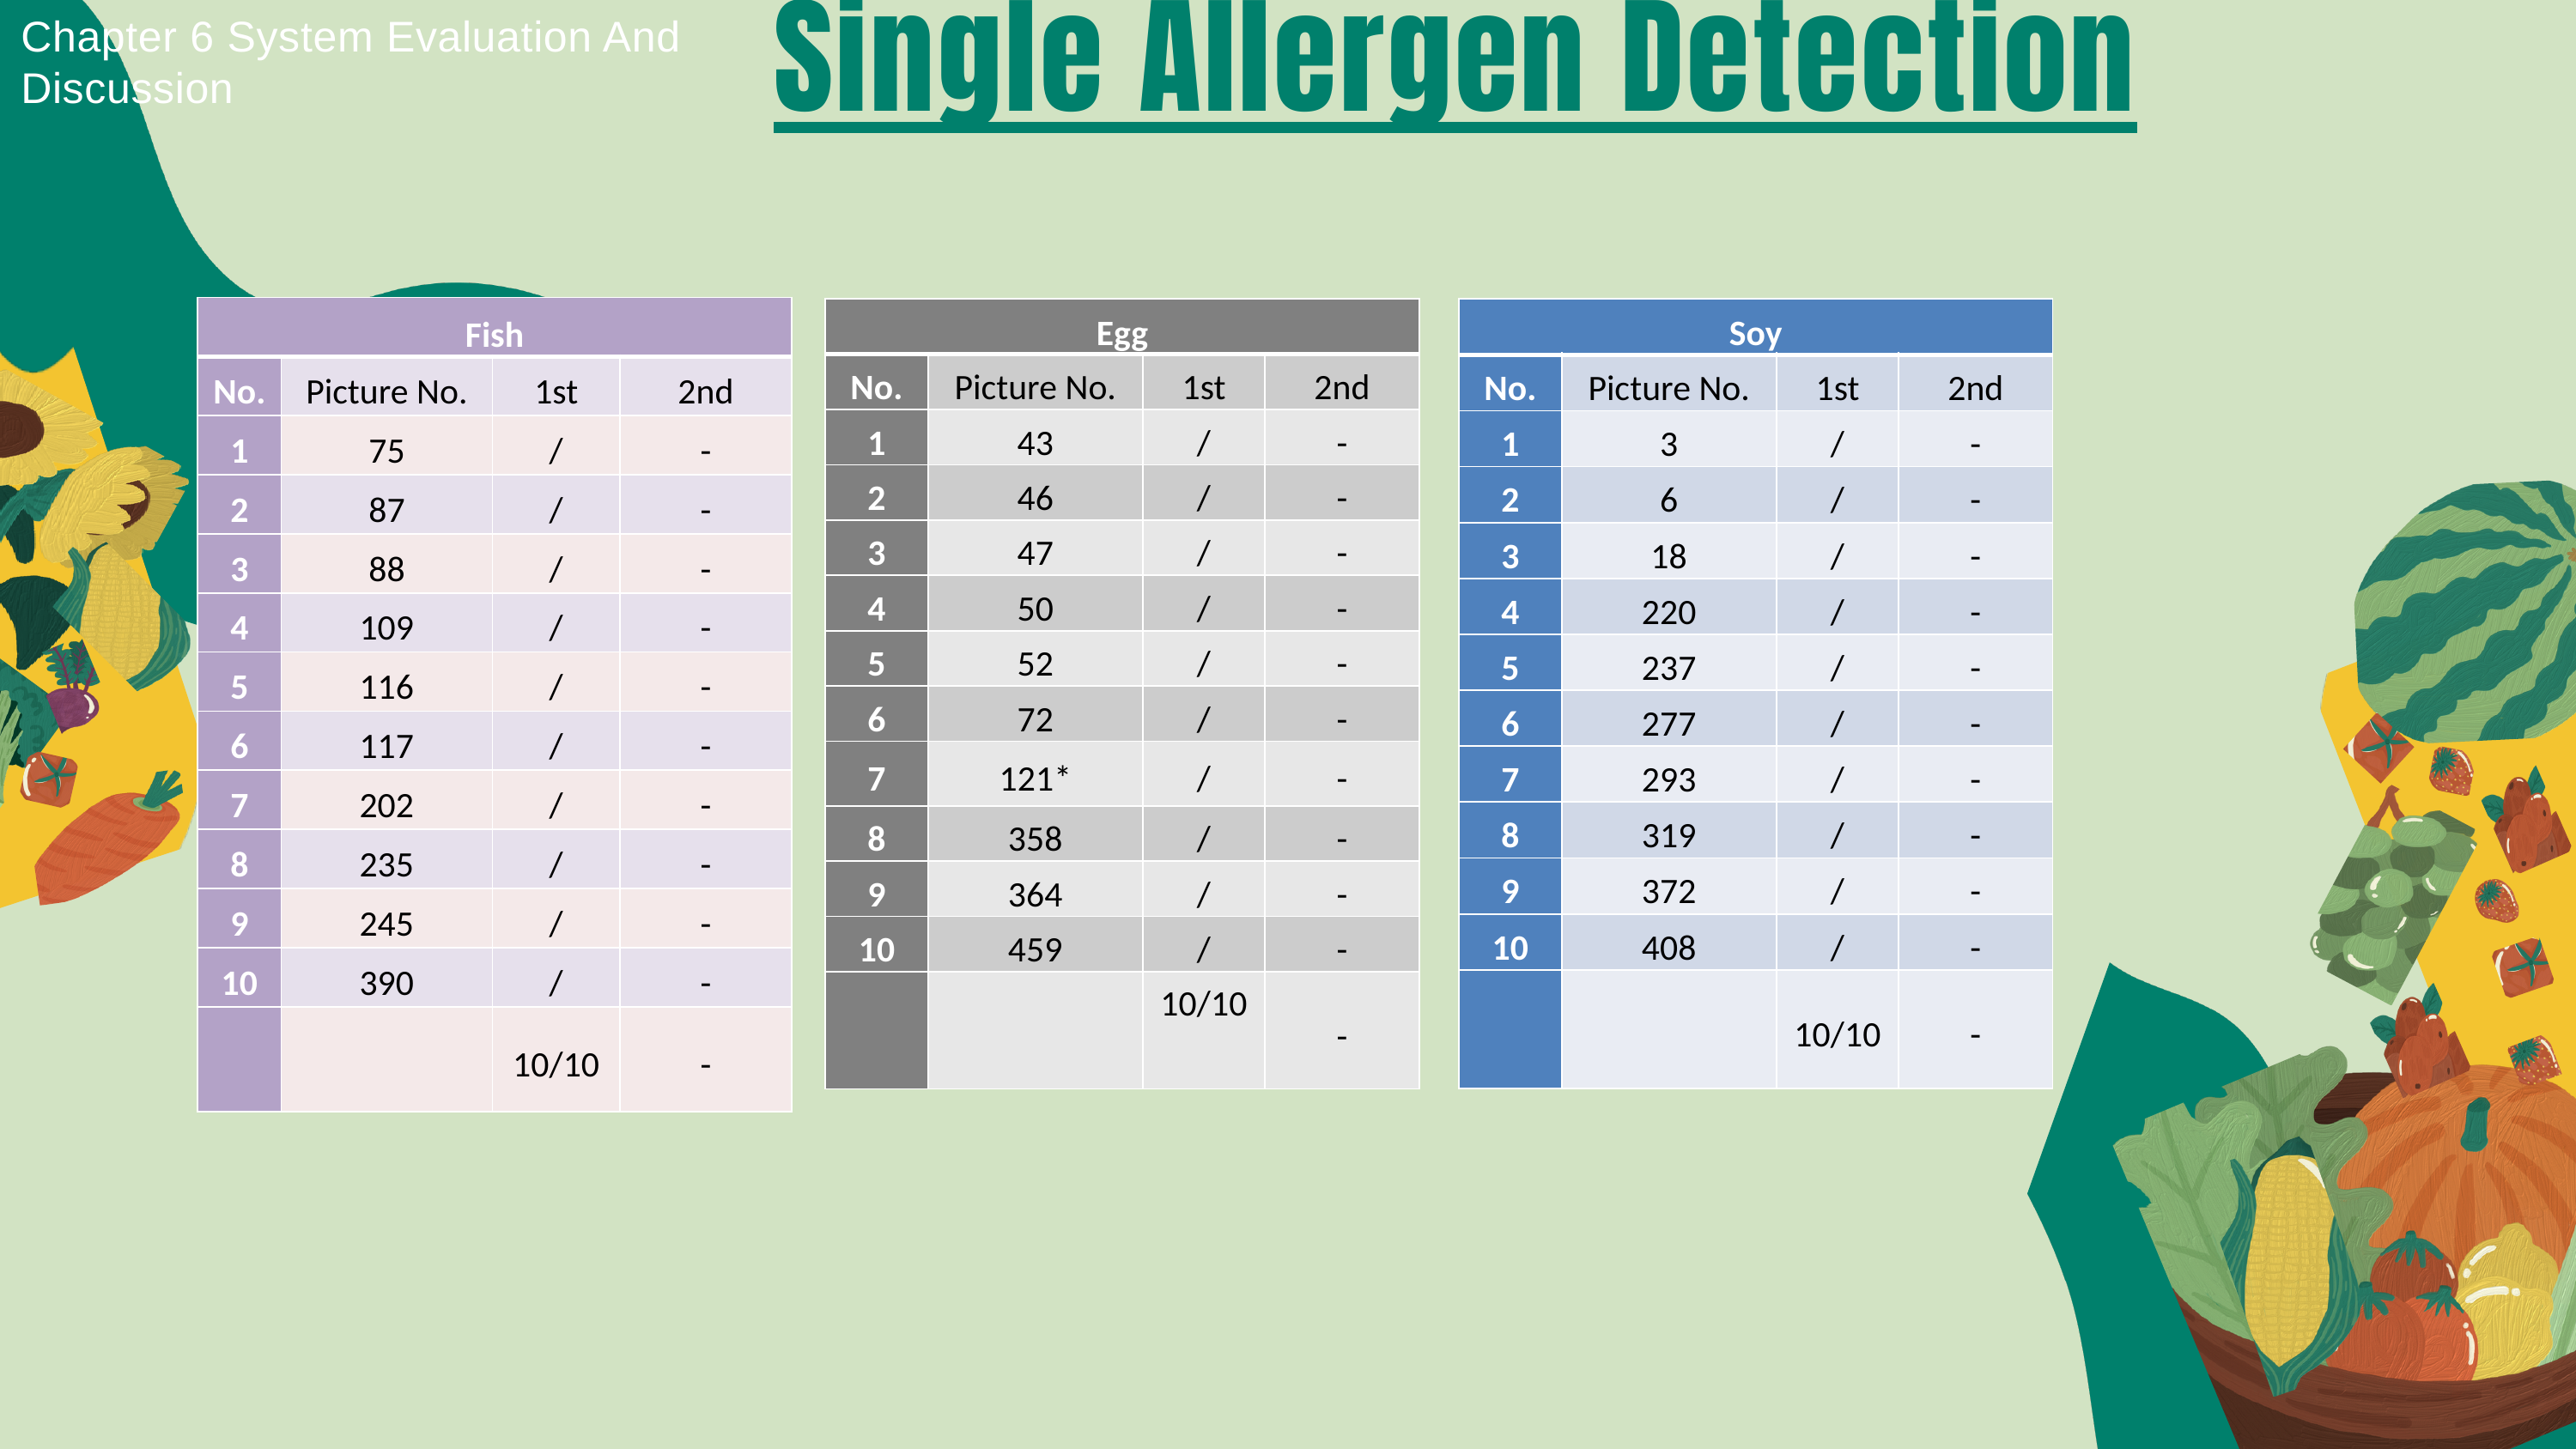

Single Allergen Detection
Chapter 6 System Evaluation And Discussion
| Fish |  |  |  |
| --- | --- | --- | --- |
| No. | Picture No. | 1st | 2nd |
| 1 | 75 | / | - |
| 2 | 87 | / | - |
| 3 | 88 | / | - |
| 4 | 109 | / | - |
| 5 | 116 | / | - |
| 6 | 117 | / | - |
| 7 | 202 | / | - |
| 8 | 235 | / | - |
| 9 | 245 | / | - |
| 10 | 390 | / | - |
|  |  | 10/10 | - |
| Egg |  |  |  |
| --- | --- | --- | --- |
| No. | Picture No. | 1st | 2nd |
| 1 | 43 | / | - |
| 2 | 46 | / | - |
| 3 | 47 | / | - |
| 4 | 50 | / | - |
| 5 | 52 | / | - |
| 6 | 72 | / | - |
| 7 | 121\* | / | - |
| 8 | 358 | / | - |
| 9 | 364 | / | - |
| 10 | 459 | / | - |
|  |  | 10/10 | - |
| Soy |  |  |  |
| --- | --- | --- | --- |
| No. | Picture No. | 1st | 2nd |
| 1 | 3 | / | - |
| 2 | 6 | / | - |
| 3 | 18 | / | - |
| 4 | 220 | / | - |
| 5 | 237 | / | - |
| 6 | 277 | / | - |
| 7 | 293 | / | - |
| 8 | 319 | / | - |
| 9 | 372 | / | - |
| 10 | 408 | / | - |
|  |  | 10/10 | - |